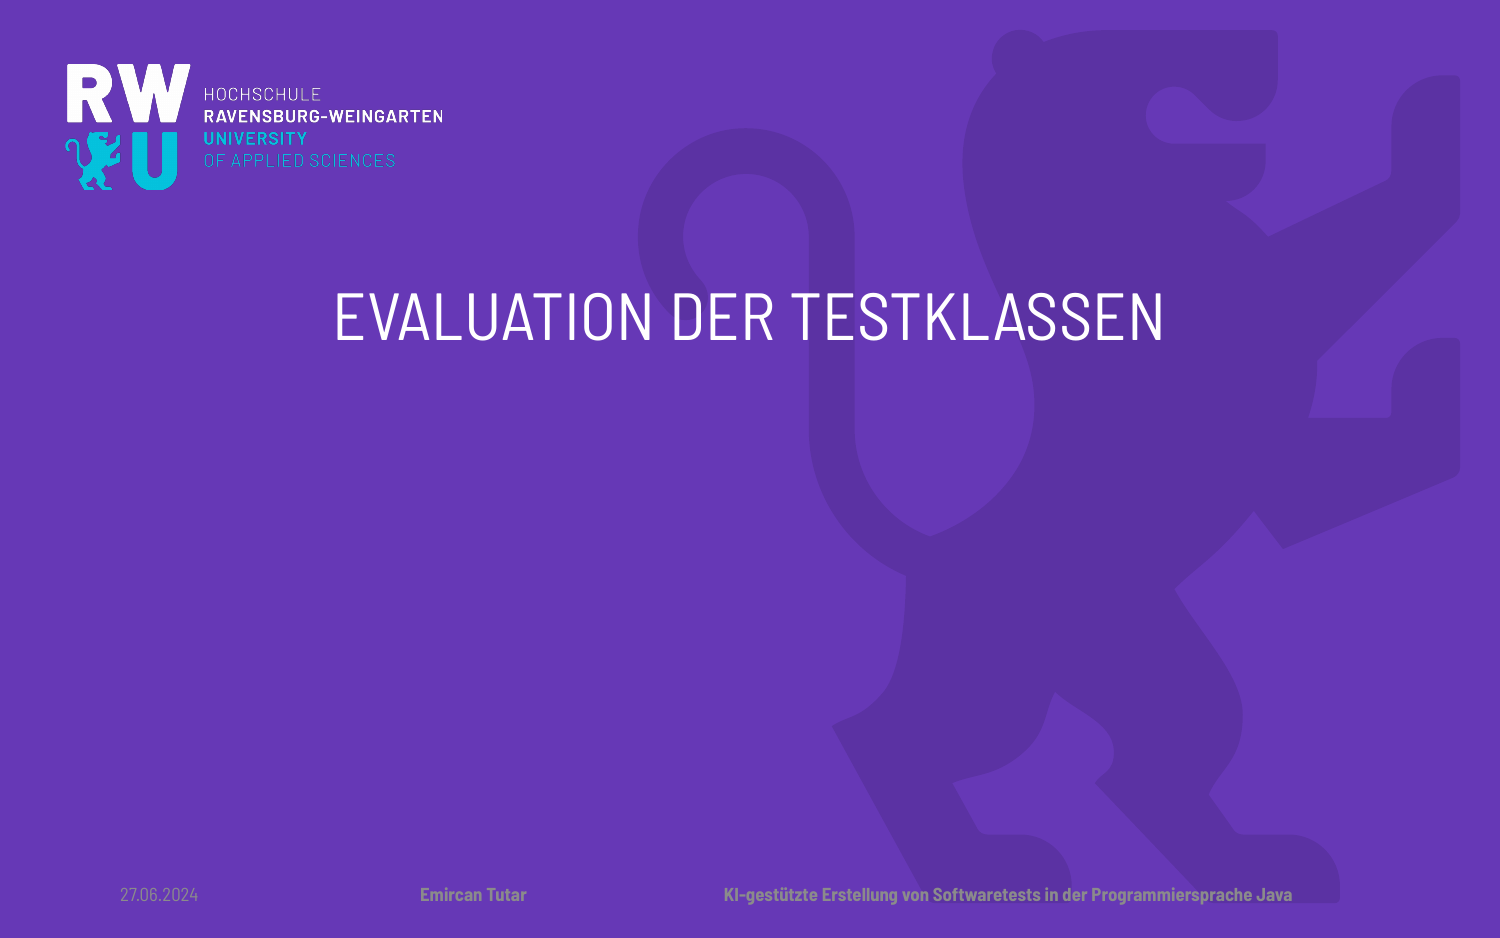

Evaluation der Testklassen

27.06.2024		Emircan Tutar		 KI-gestützte Erstellung von Softwaretests in der Programmiersprache Java